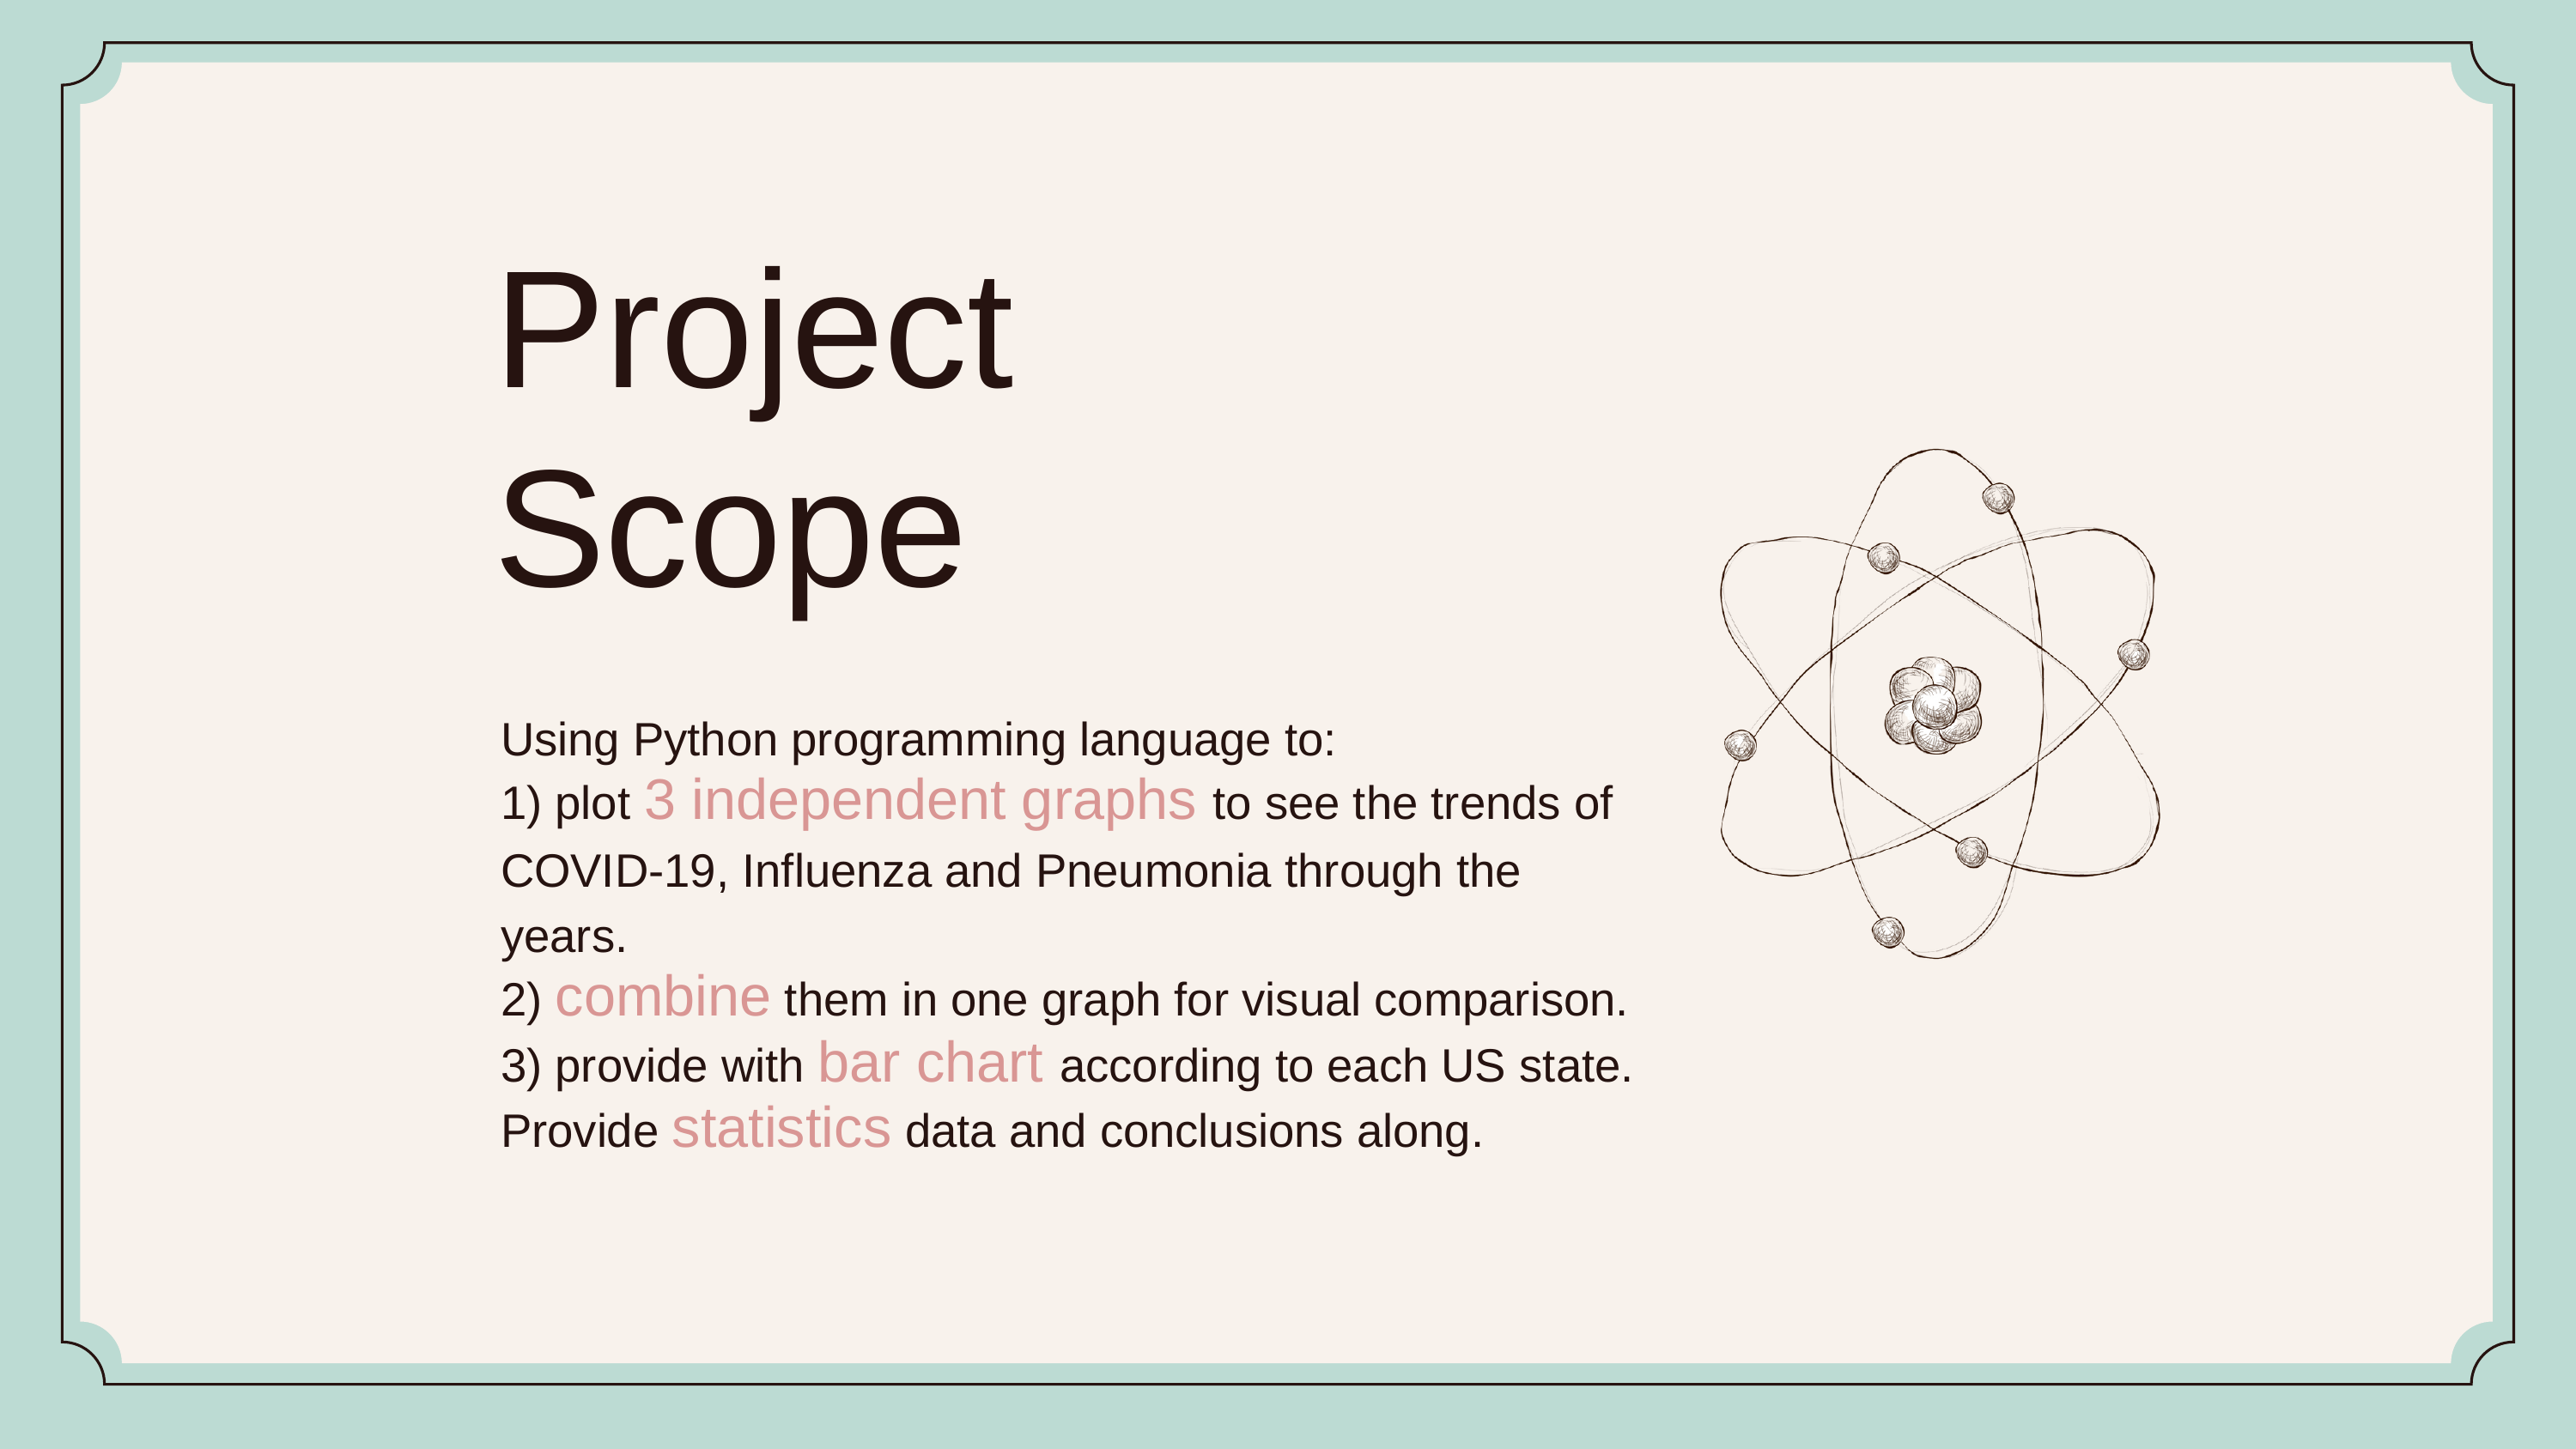

Project
Scope

Using Python programming language to:
1) plot 3 independent graphs to see the trends of COVID-19, Influenza and Pneumonia through the years.
2) combine them in one graph for visual comparison.
3) provide with bar chart according to each US state.
Provide statistics data and conclusions along.